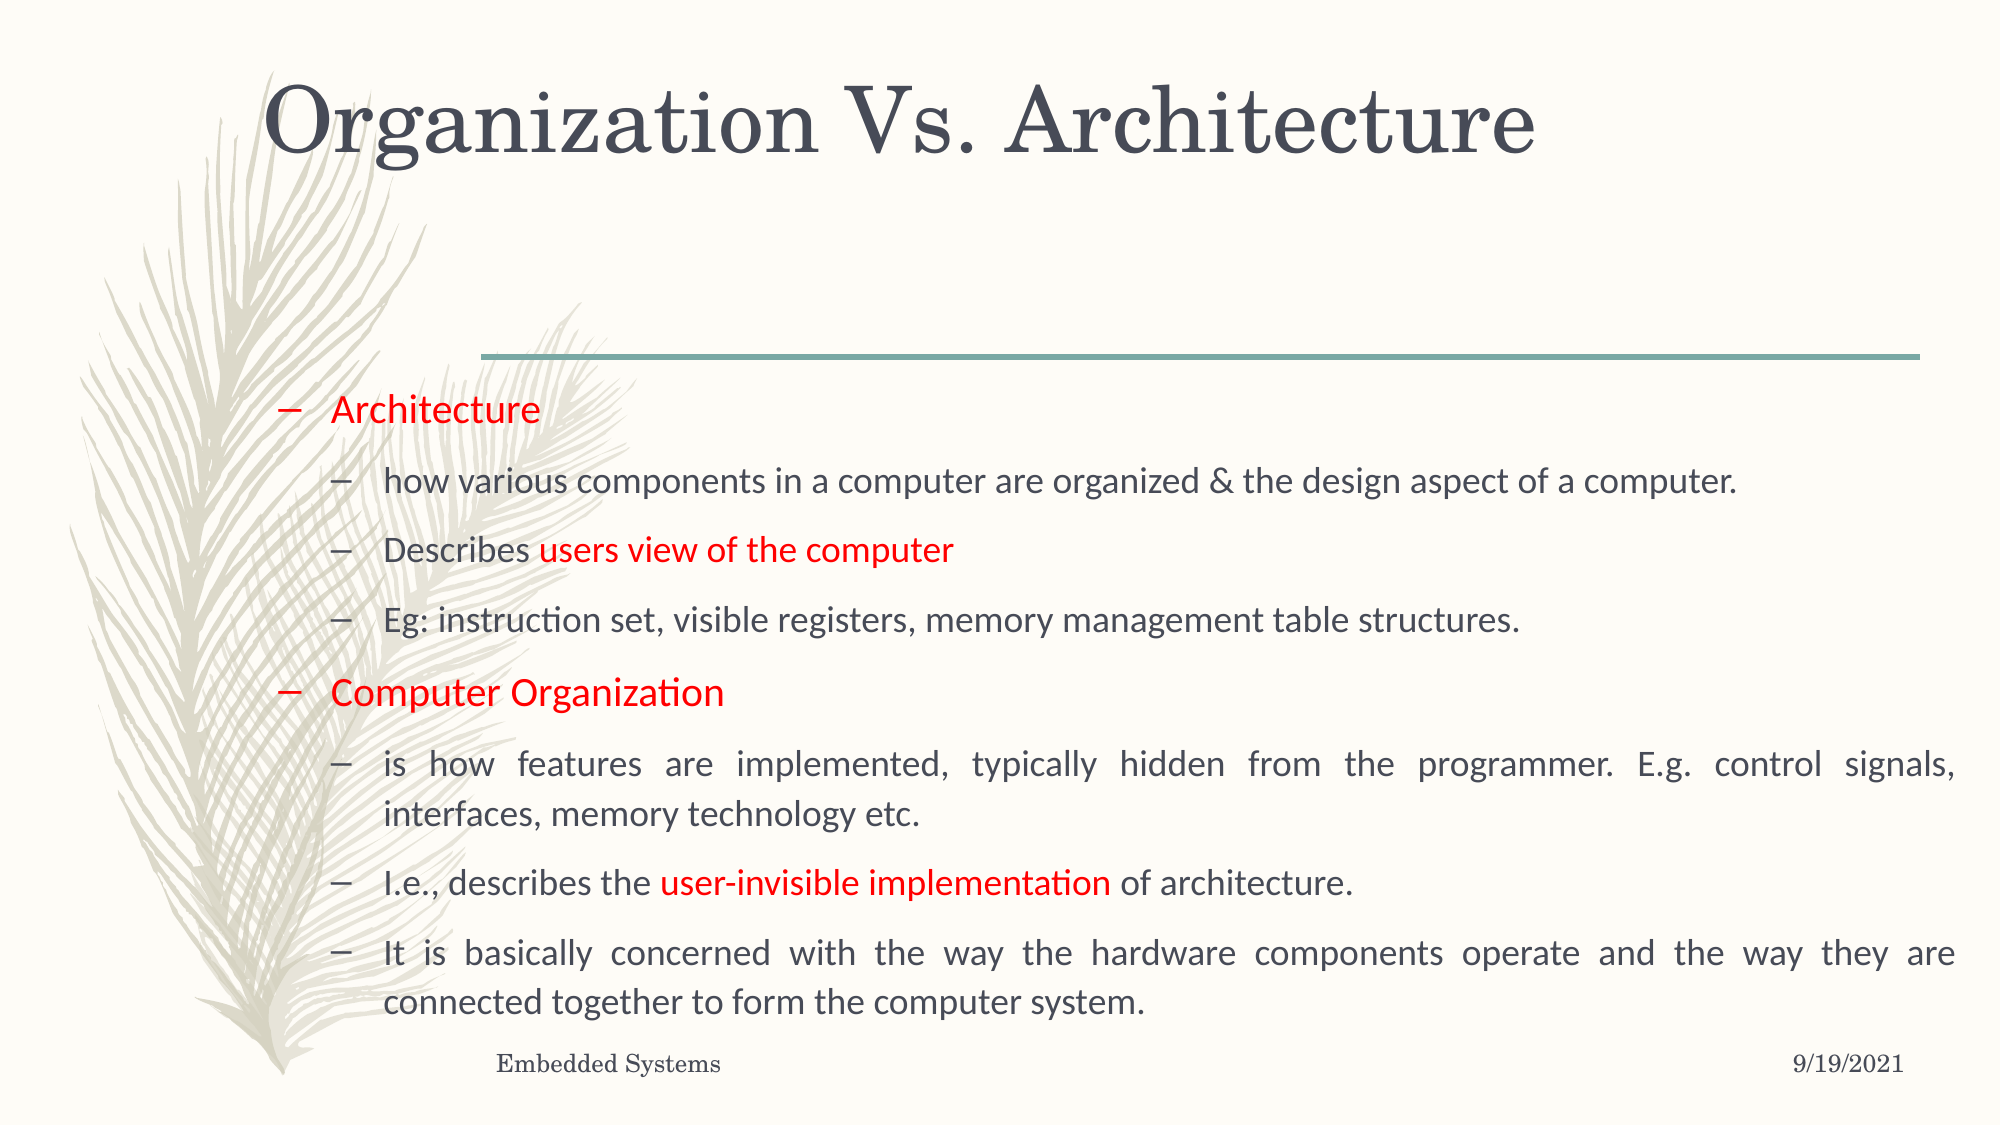

# Organization Vs. Architecture
Architecture
how various components in a computer are organized & the design aspect of a computer.
Describes users view of the computer
Eg: instruction set, visible registers, memory management table structures.
Computer Organization
is how features are implemented, typically hidden from the programmer. E.g. control signals, interfaces, memory technology etc.
I.e., describes the user-invisible implementation of architecture.
It is basically concerned with the way the hardware components operate and the way they are connected together to form the computer system.
Embedded Systems
9/19/2021